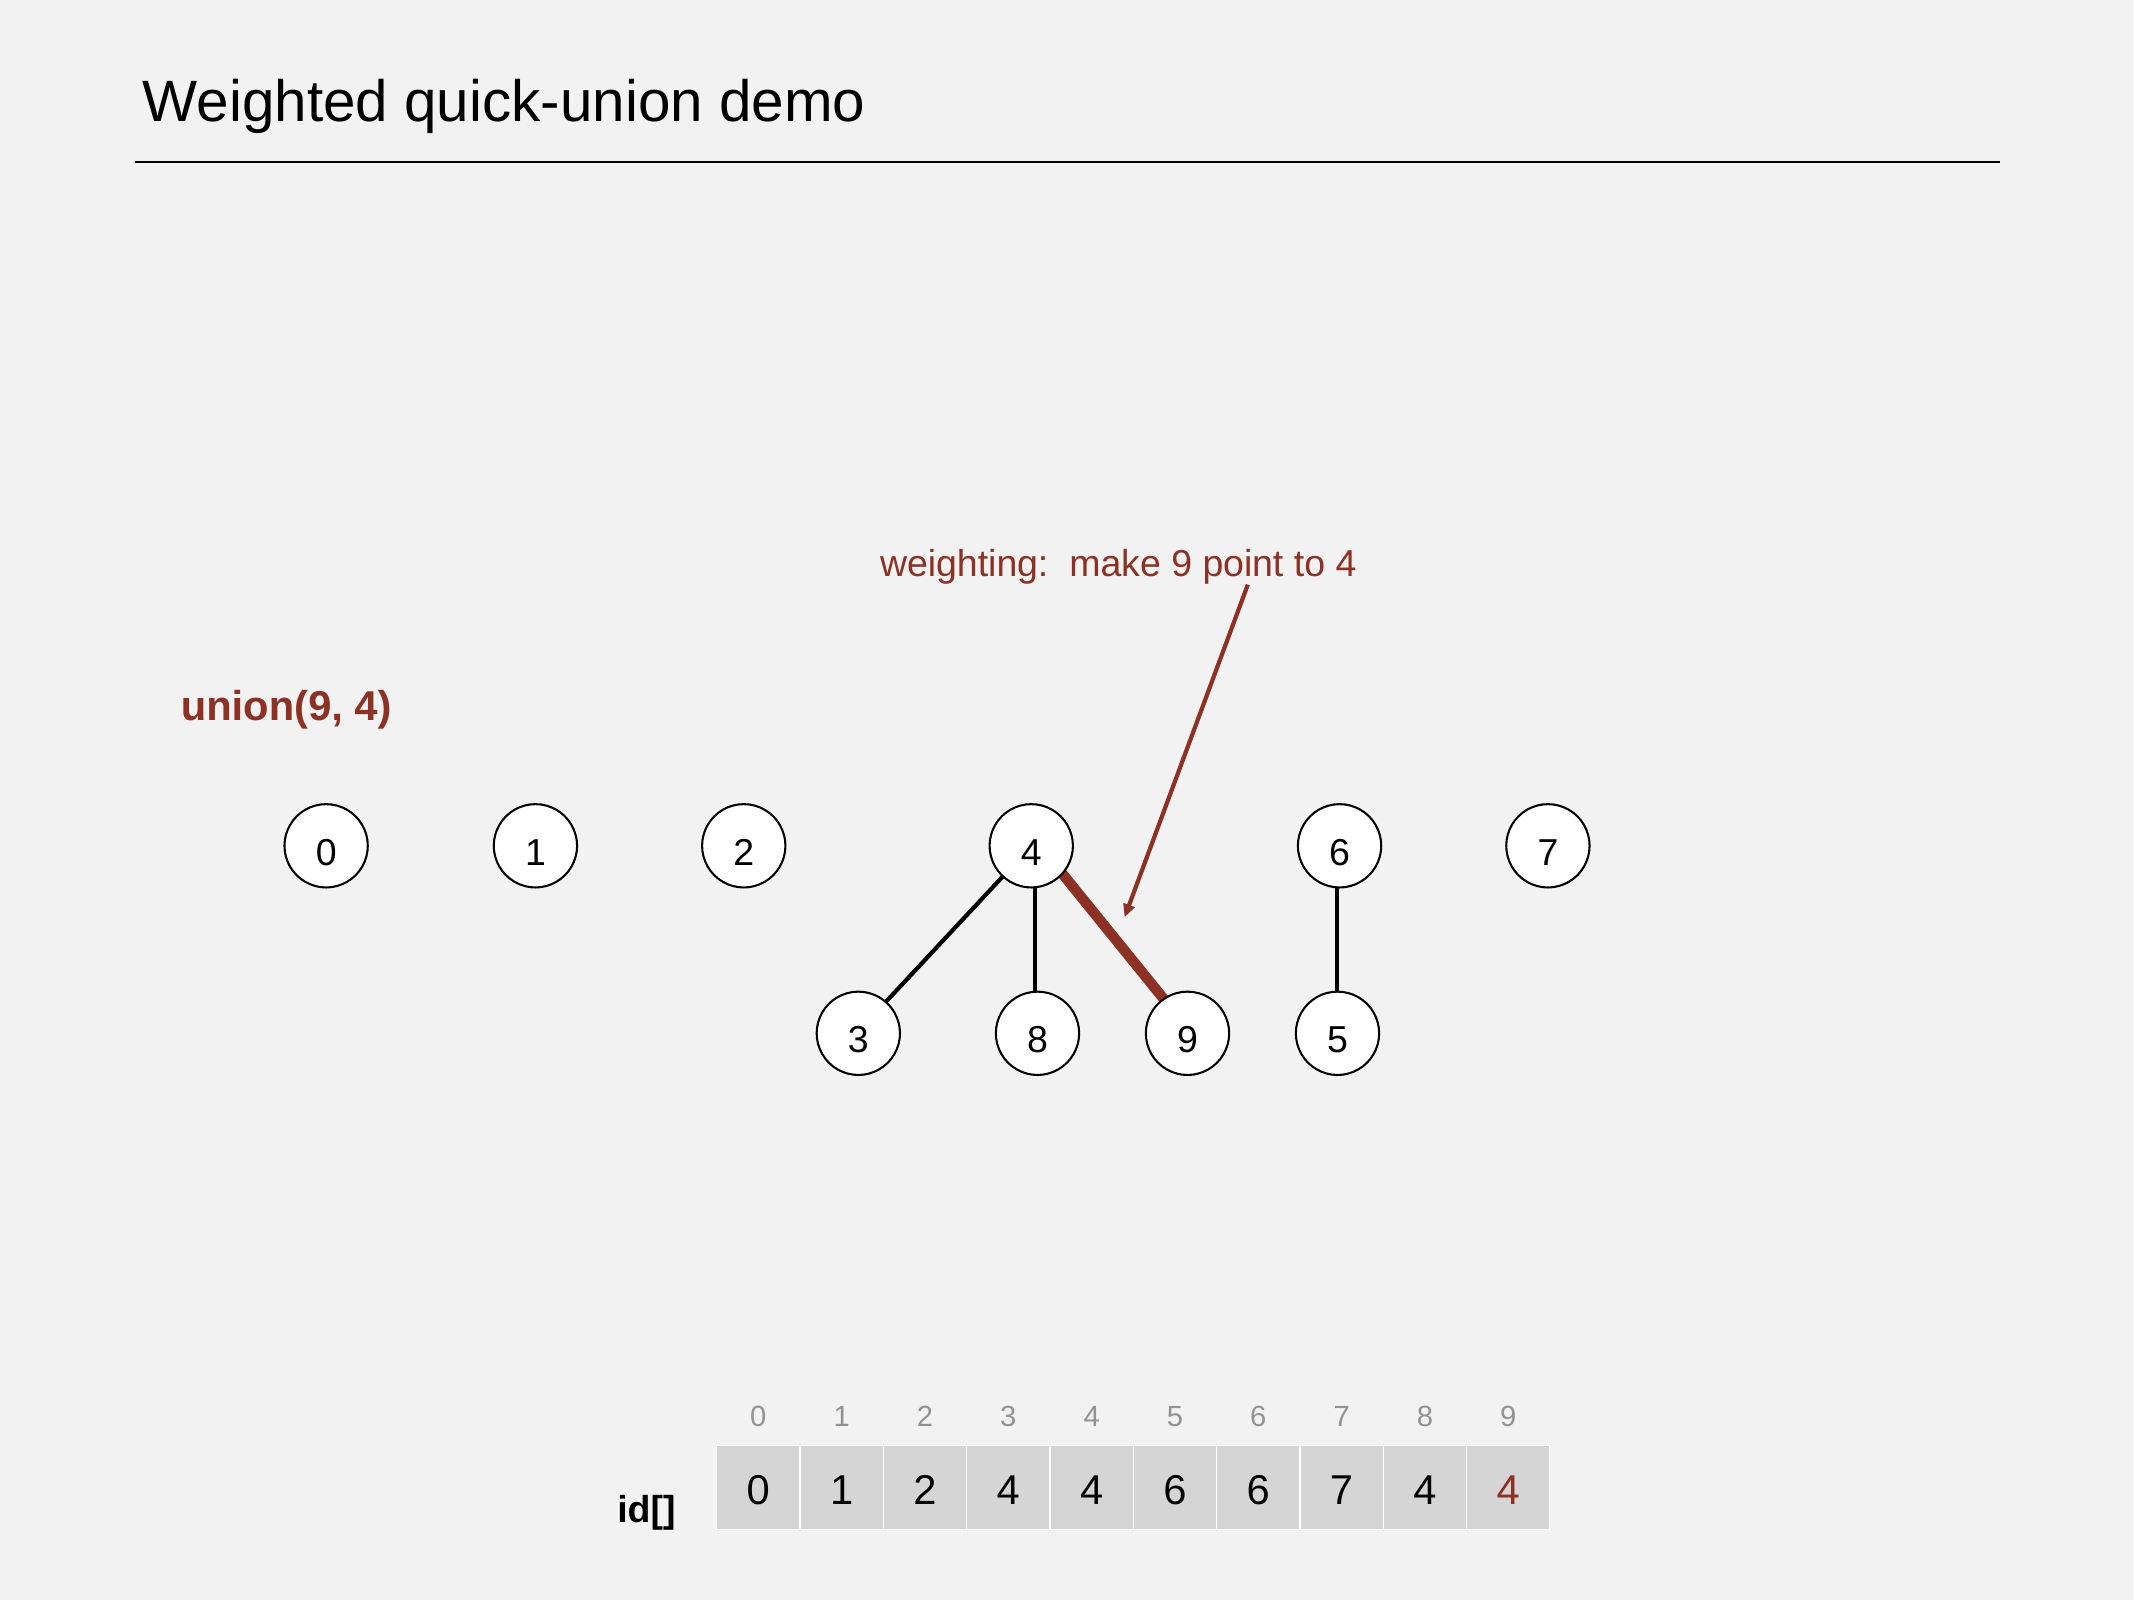

# Weighted quick-union demo
weighting:  make 9 point to 4

union(9, 4)
0
1
2
4
6

5
7

3
8
9
0
1
2
3
4
5
6
7
8
9
0
1
2
4
4
6
6
7
4
4
id[]